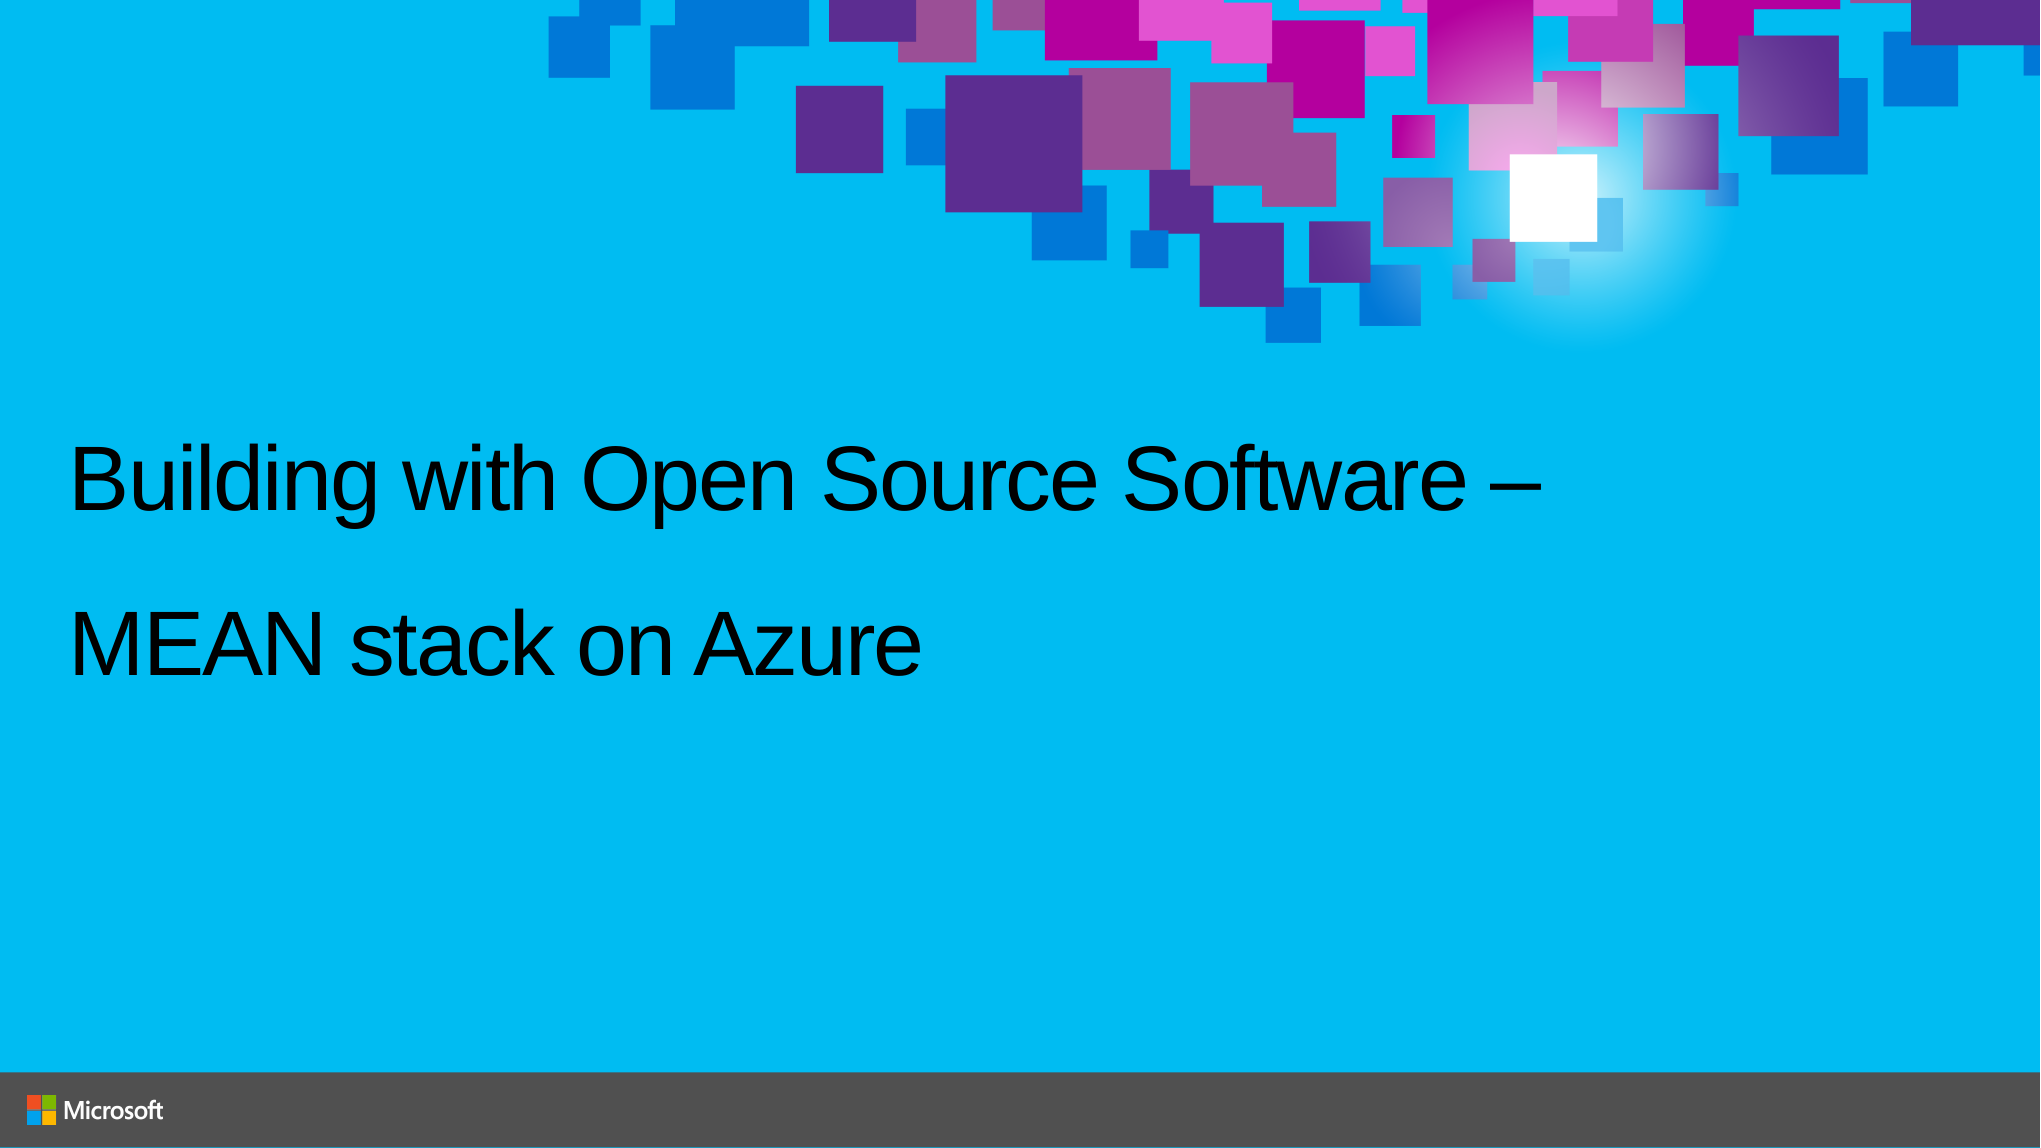

# Building with Open Source Software – MEAN stack on Azure